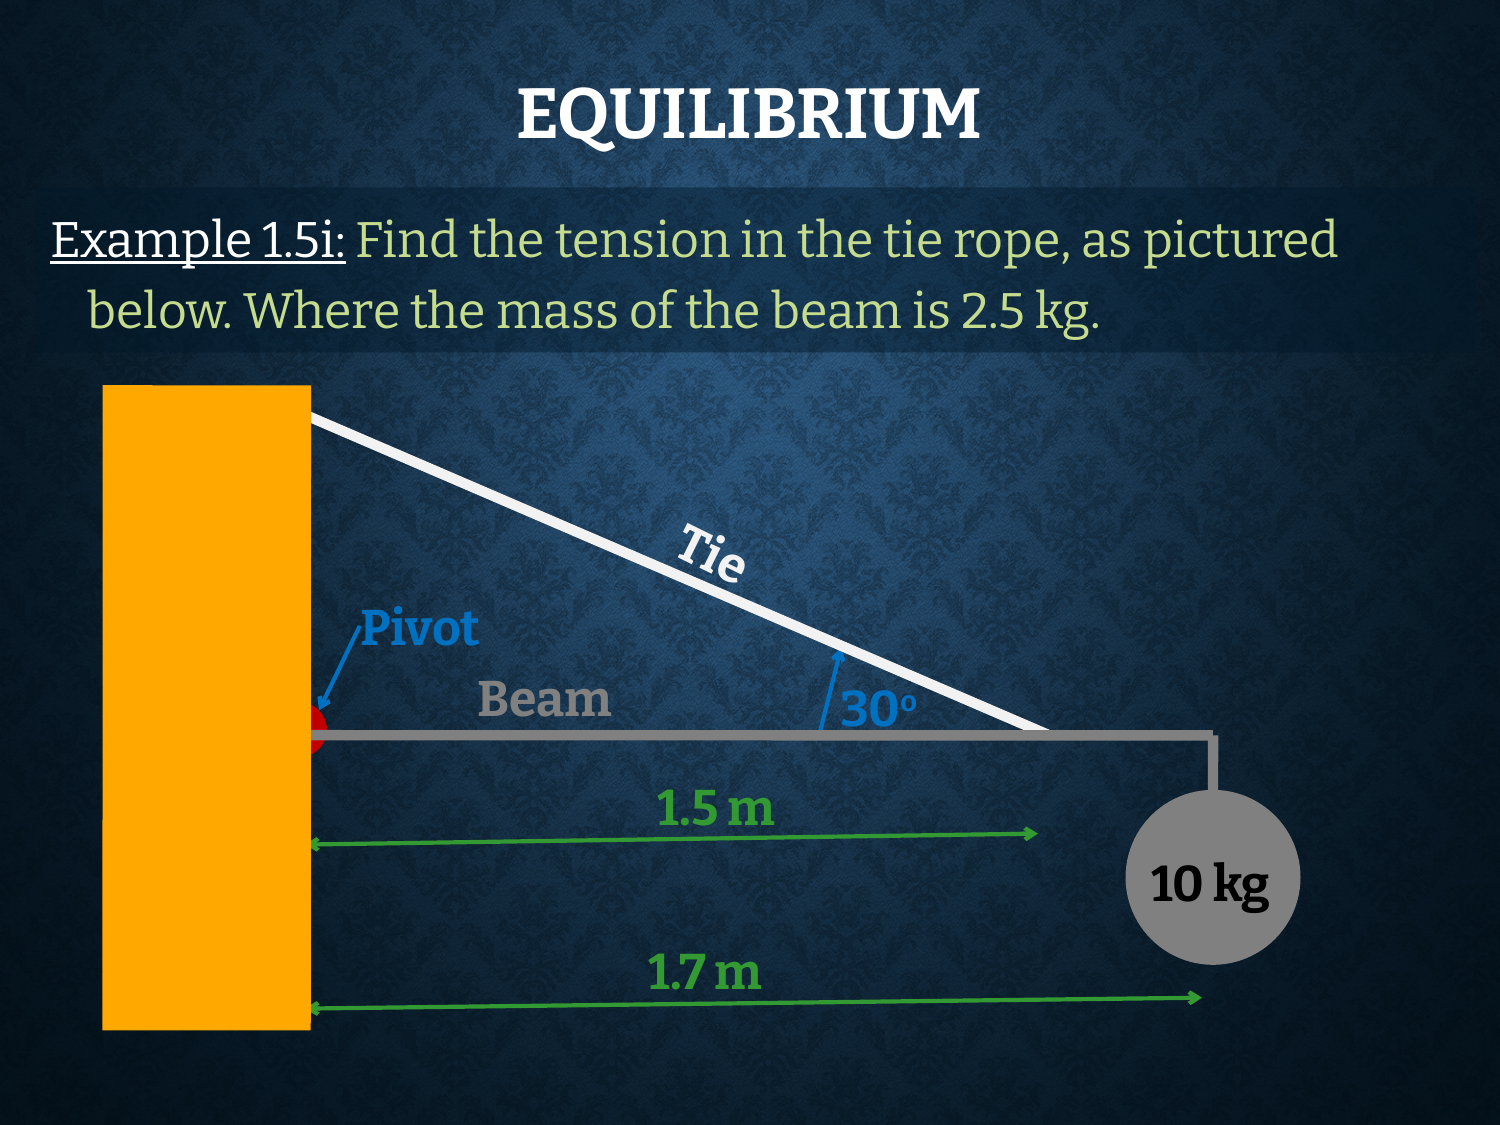

Equilibrium
Example 1.5i: Find the tension in the tie rope, as pictured below. Where the mass of the beam is 2.5 kg.
Tie
Pivot
Beam
30o

1.5 m

1.7 m
10 kg